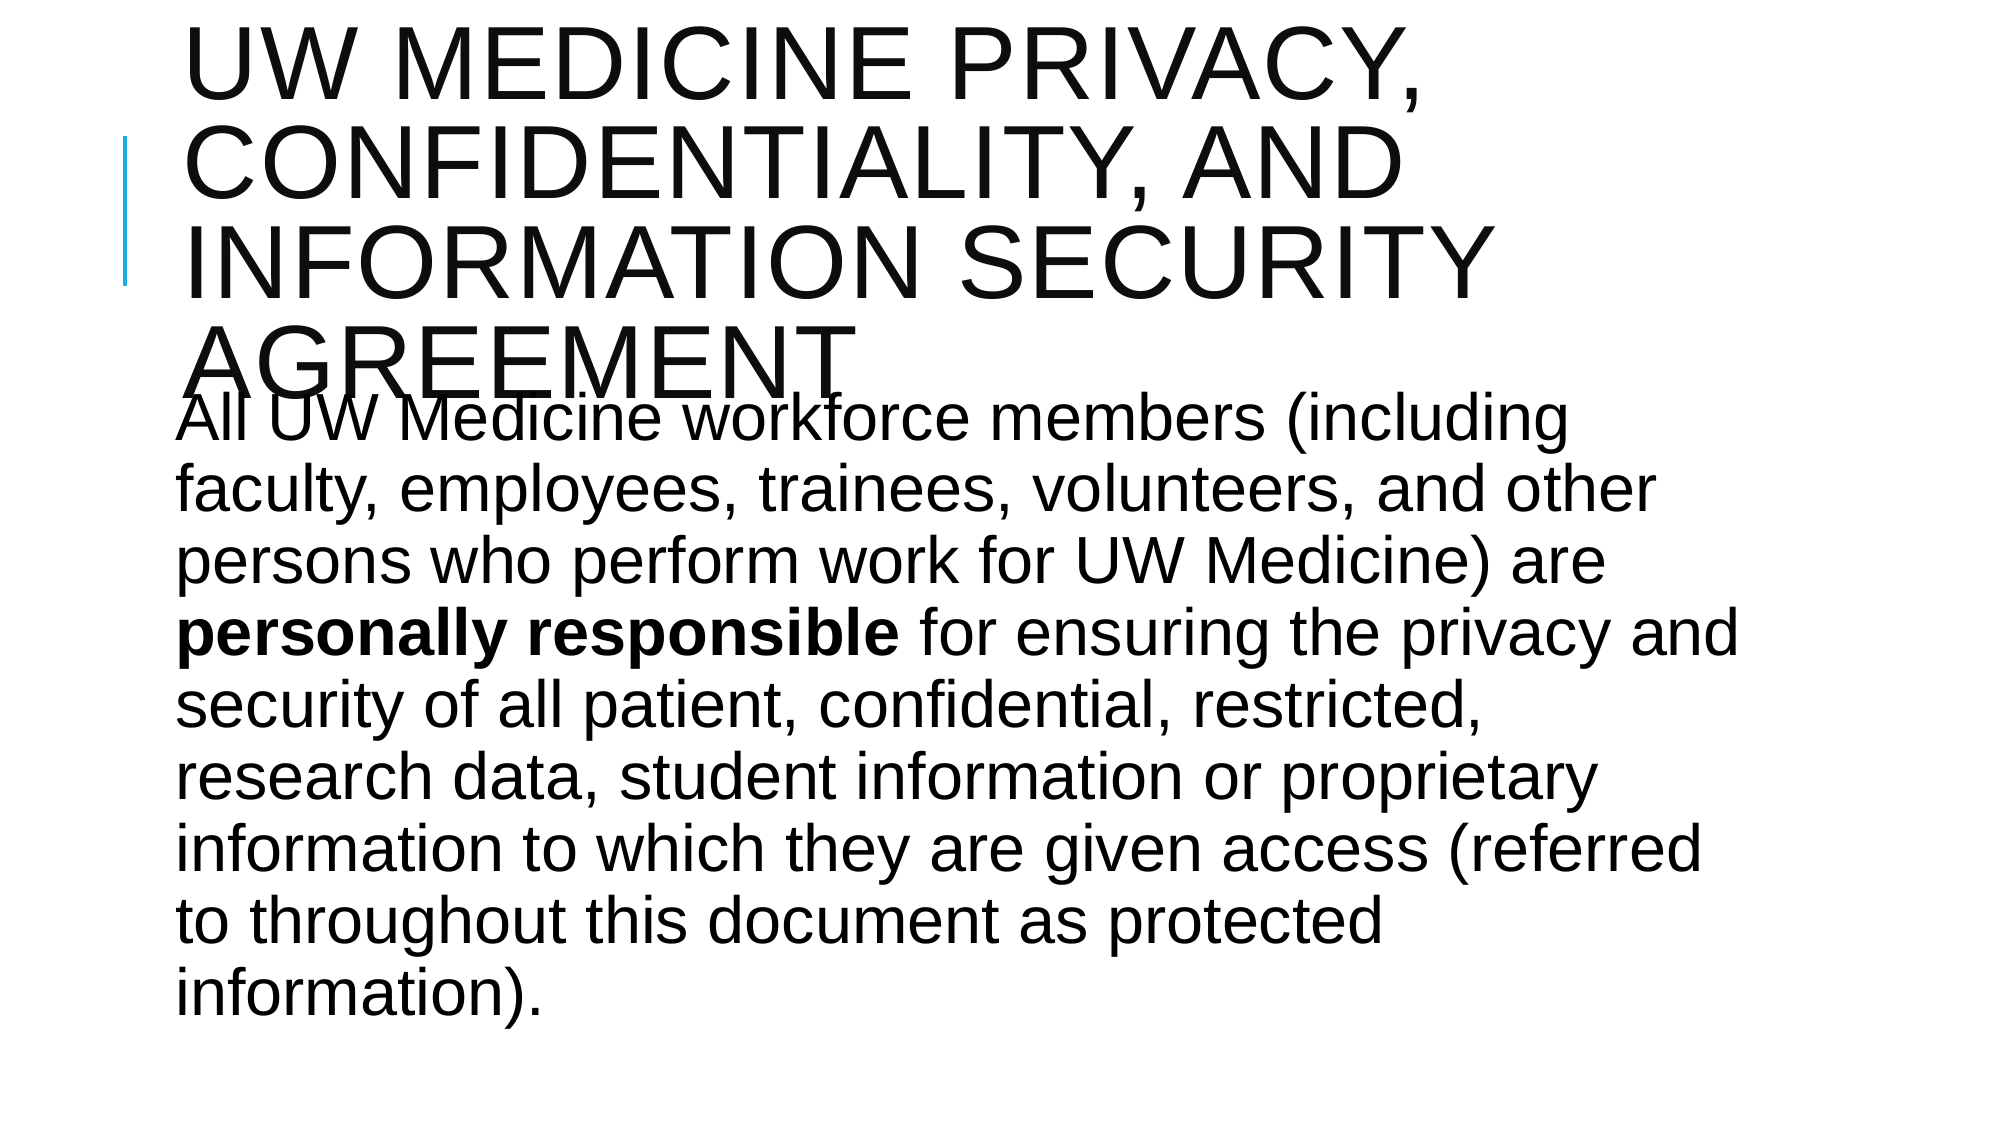

# UW Medicine Privacy, Confidentiality, and Information Security Agreement
All UW Medicine workforce members (including faculty, employees, trainees, volunteers, and other persons who perform work for UW Medicine) are personally responsible for ensuring the privacy and security of all patient, confidential, restricted, research data, student information or proprietary information to which they are given access (referred to throughout this document as protected information).